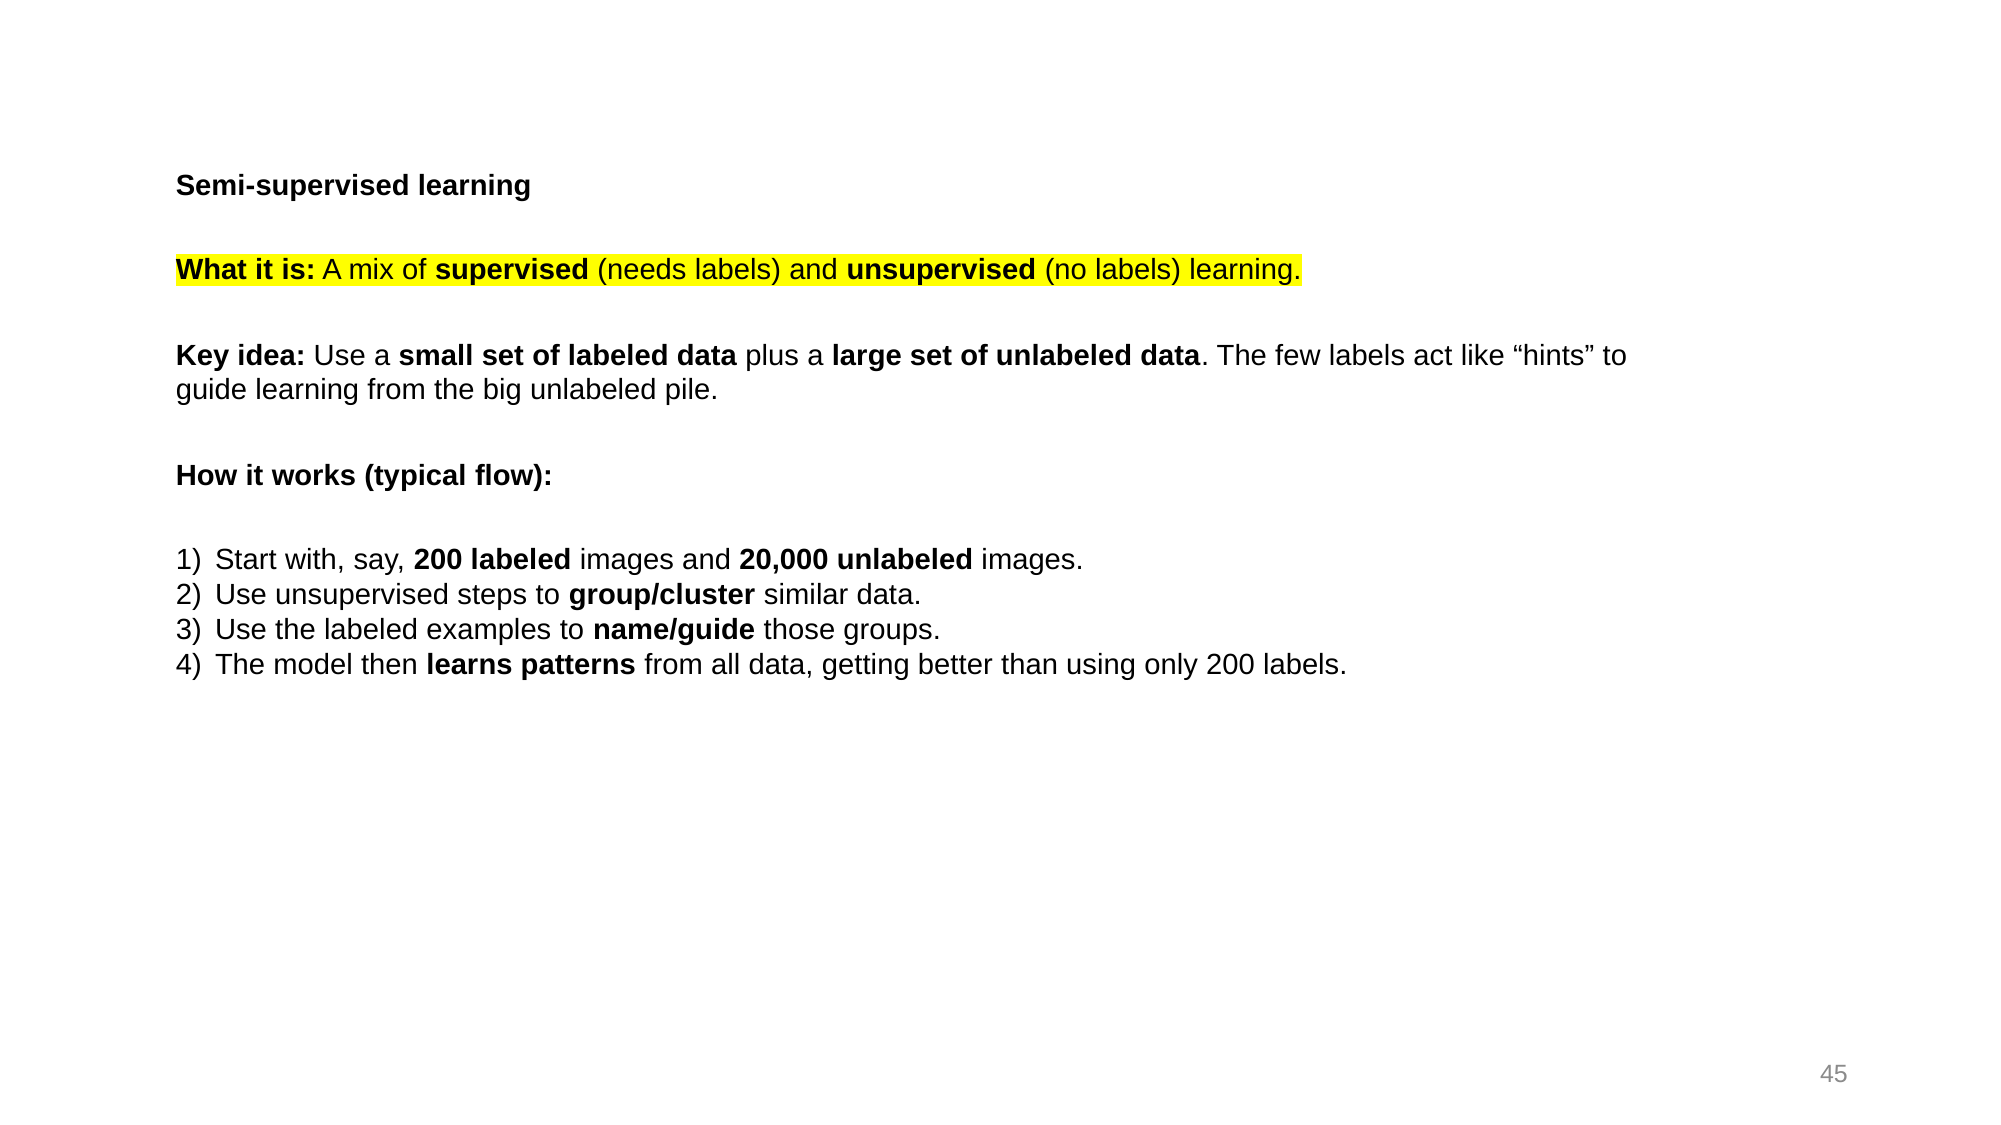

Semi-supervised learning

What it is: A mix of supervised (needs labels) and unsupervised (no labels) learning.

Key idea: Use a small set of labeled data plus a large set of unlabeled data. The few labels act like “hints” to guide learning from the big unlabeled pile.

How it works (typical flow):

Start with, say, 200 labeled images and 20,000 unlabeled images.
Use unsupervised steps to group/cluster similar data.
Use the labeled examples to name/guide those groups.
The model then learns patterns from all data, getting better than using only 200 labels.
45